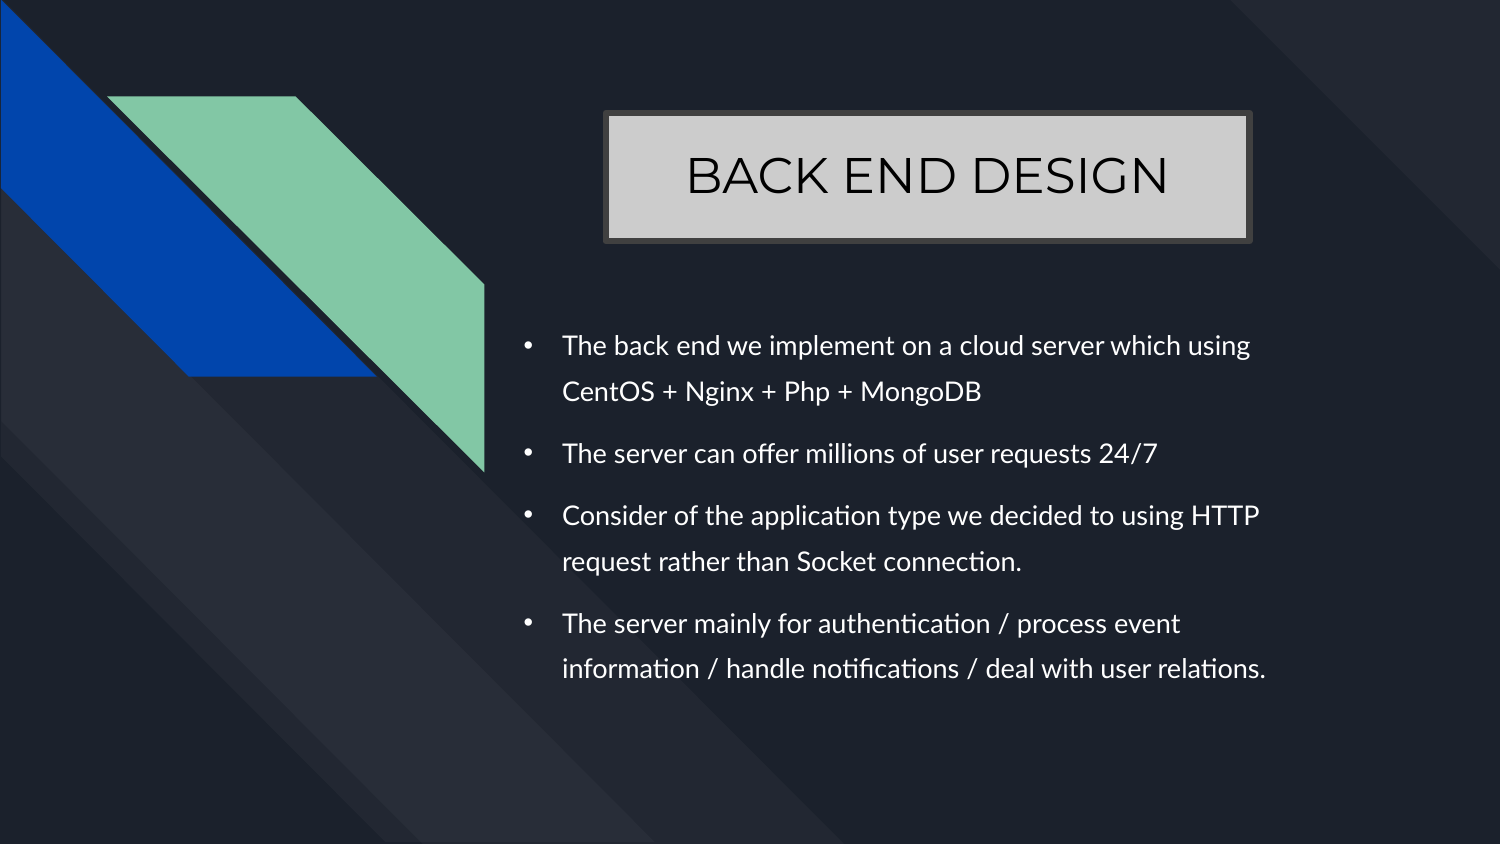

# BACK END DESIGN
The back end we implement on a cloud server which using CentOS + Nginx + Php + MongoDB
The server can offer millions of user requests 24/7
Consider of the application type we decided to using HTTP request rather than Socket connection.
The server mainly for authentication / process event information / handle notifications / deal with user relations.